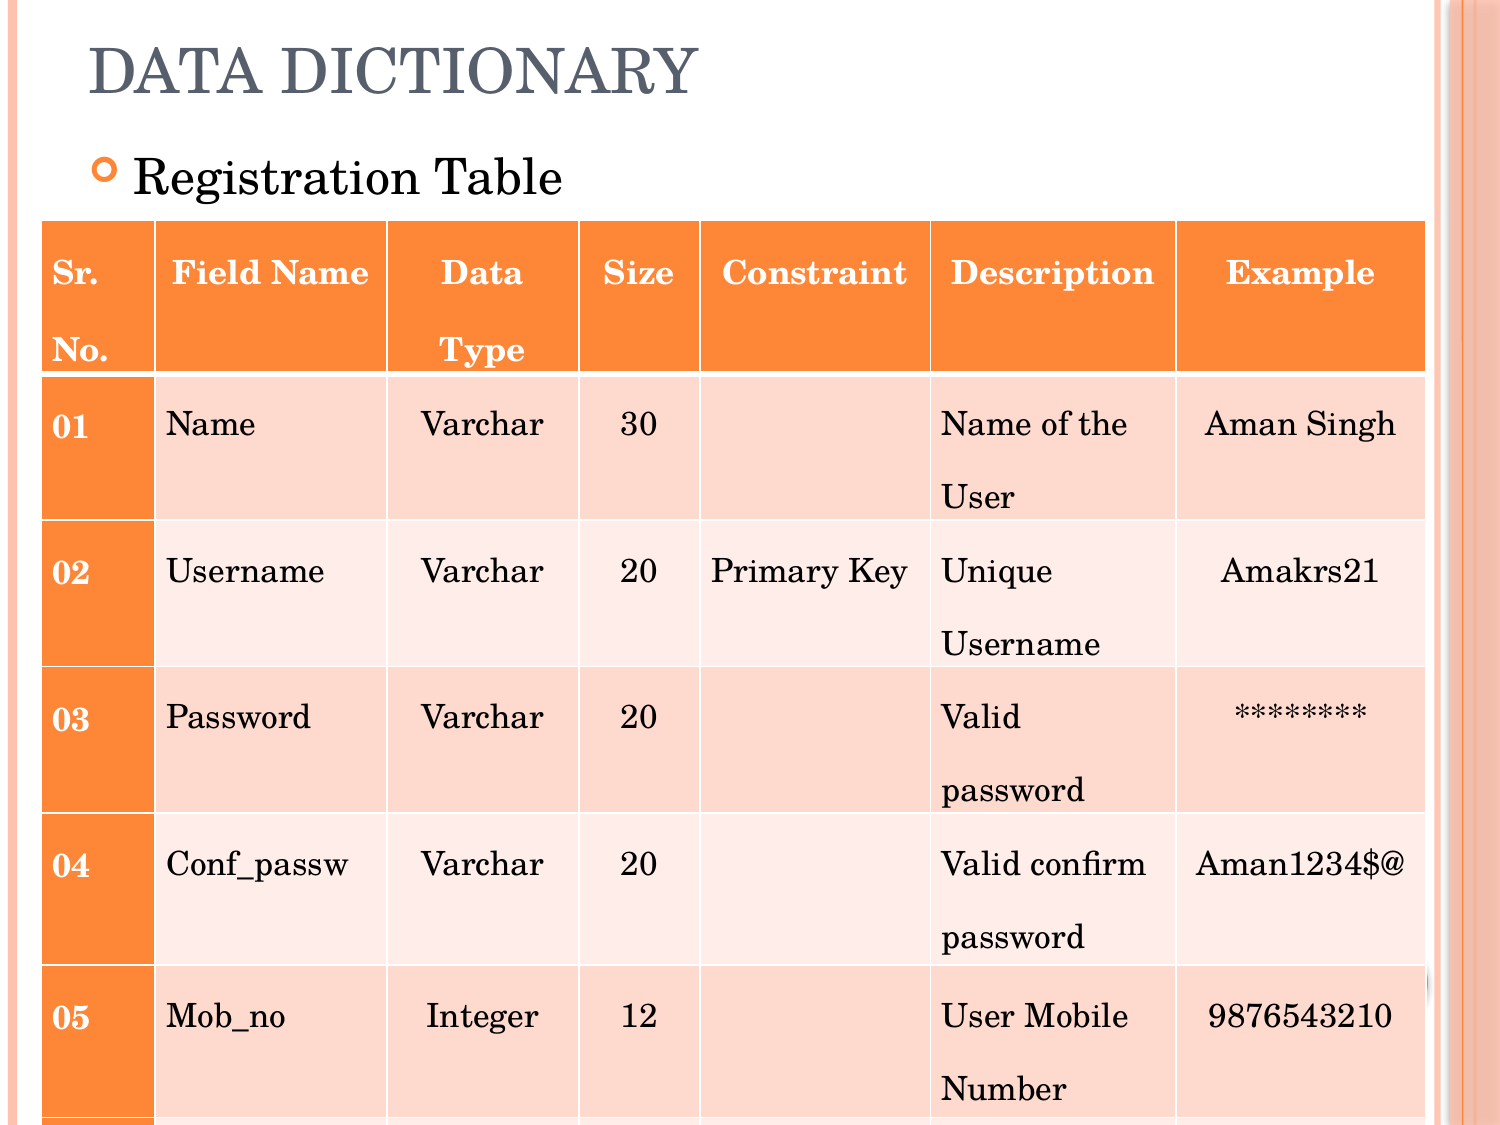

# Data Dictionary
Registration Table
| Sr. No. | Field Name | Data Type | Size | Constraint | Description | Example |
| --- | --- | --- | --- | --- | --- | --- |
| 01 | Name | Varchar | 30 |  | Name of the User | Aman Singh |
| 02 | Username | Varchar | 20 | Primary Key | Unique Username | Amakrs21 |
| 03 | Password | Varchar | 20 |  | Valid password | \*\*\*\*\*\*\*\* |
| 04 | Conf\_passw | Varchar | 20 |  | Valid confirm password | Aman1234$@ |
| 05 | Mob\_no | Integer | 12 |  | User Mobile Number | 9876543210 |
| 06 | Email\_ID | Varchar | 25 |  | User Email ID | abc@mail.com |